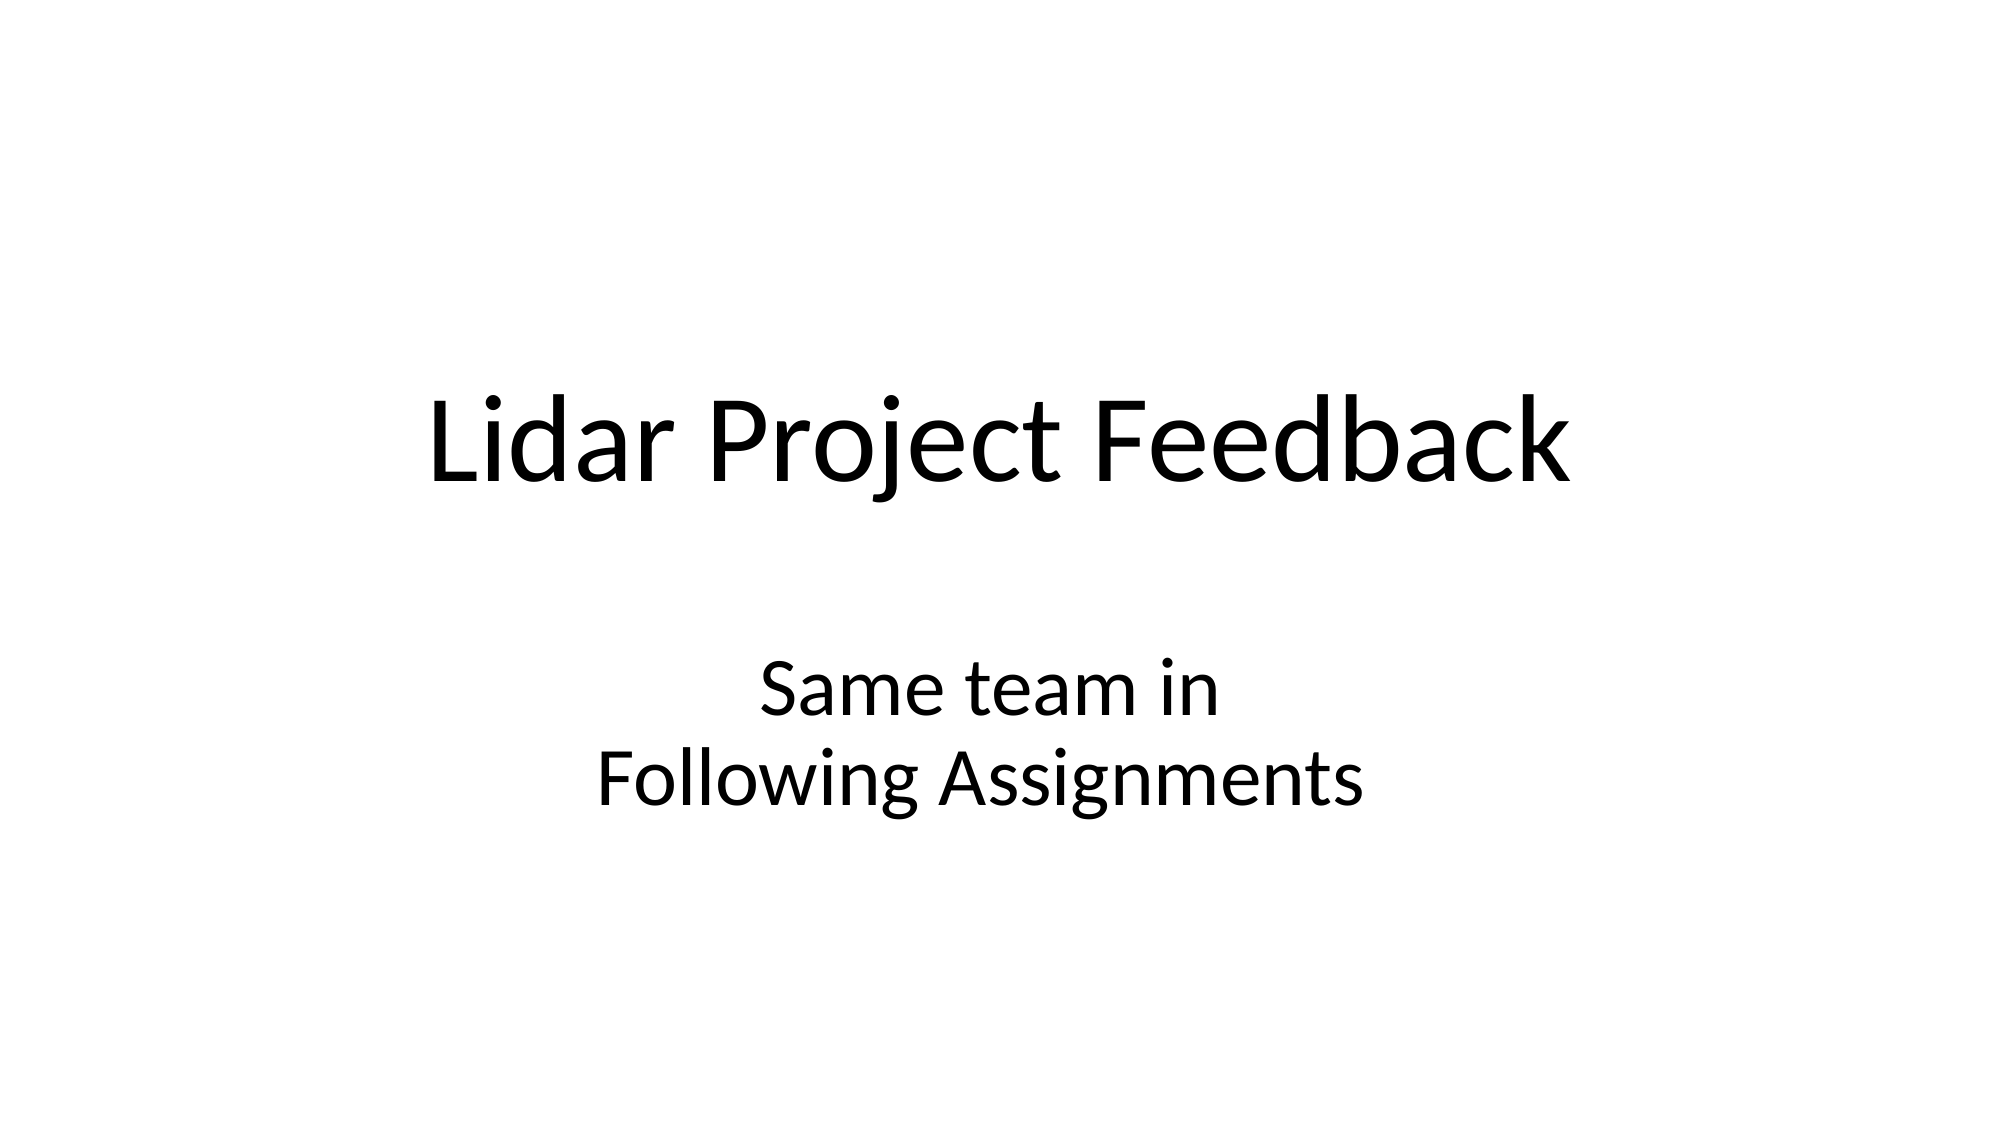

# Lidar Project Feedback Same team in Following Assignments